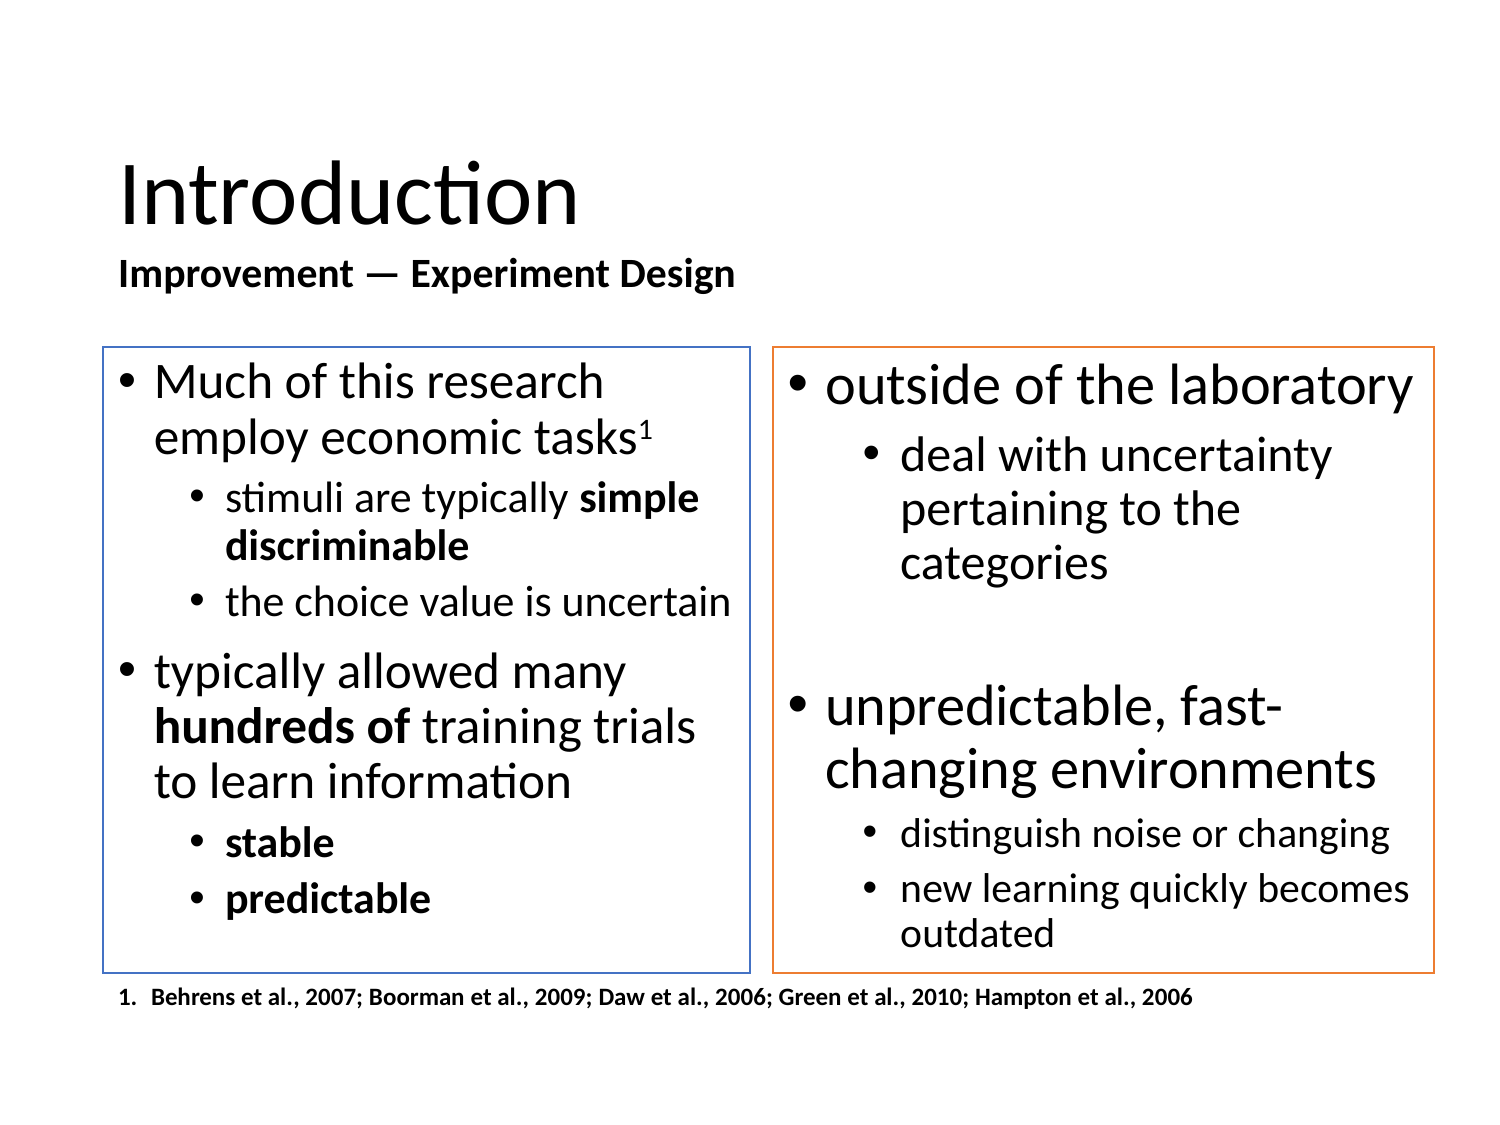

# Introduction
Improvement — Experiment Design
Much of this research employ economic tasks1
stimuli are typically simple discriminable
the choice value is uncertain
typically allowed many hundreds of training trials to learn information
stable
predictable
outside of the laboratory
deal with uncertainty pertaining to the categories

unpredictable, fast-changing environments
distinguish noise or changing
new learning quickly becomes outdated

Behrens et al., 2007; Boorman et al., 2009; Daw et al., 2006; Green et al., 2010; Hampton et al., 2006